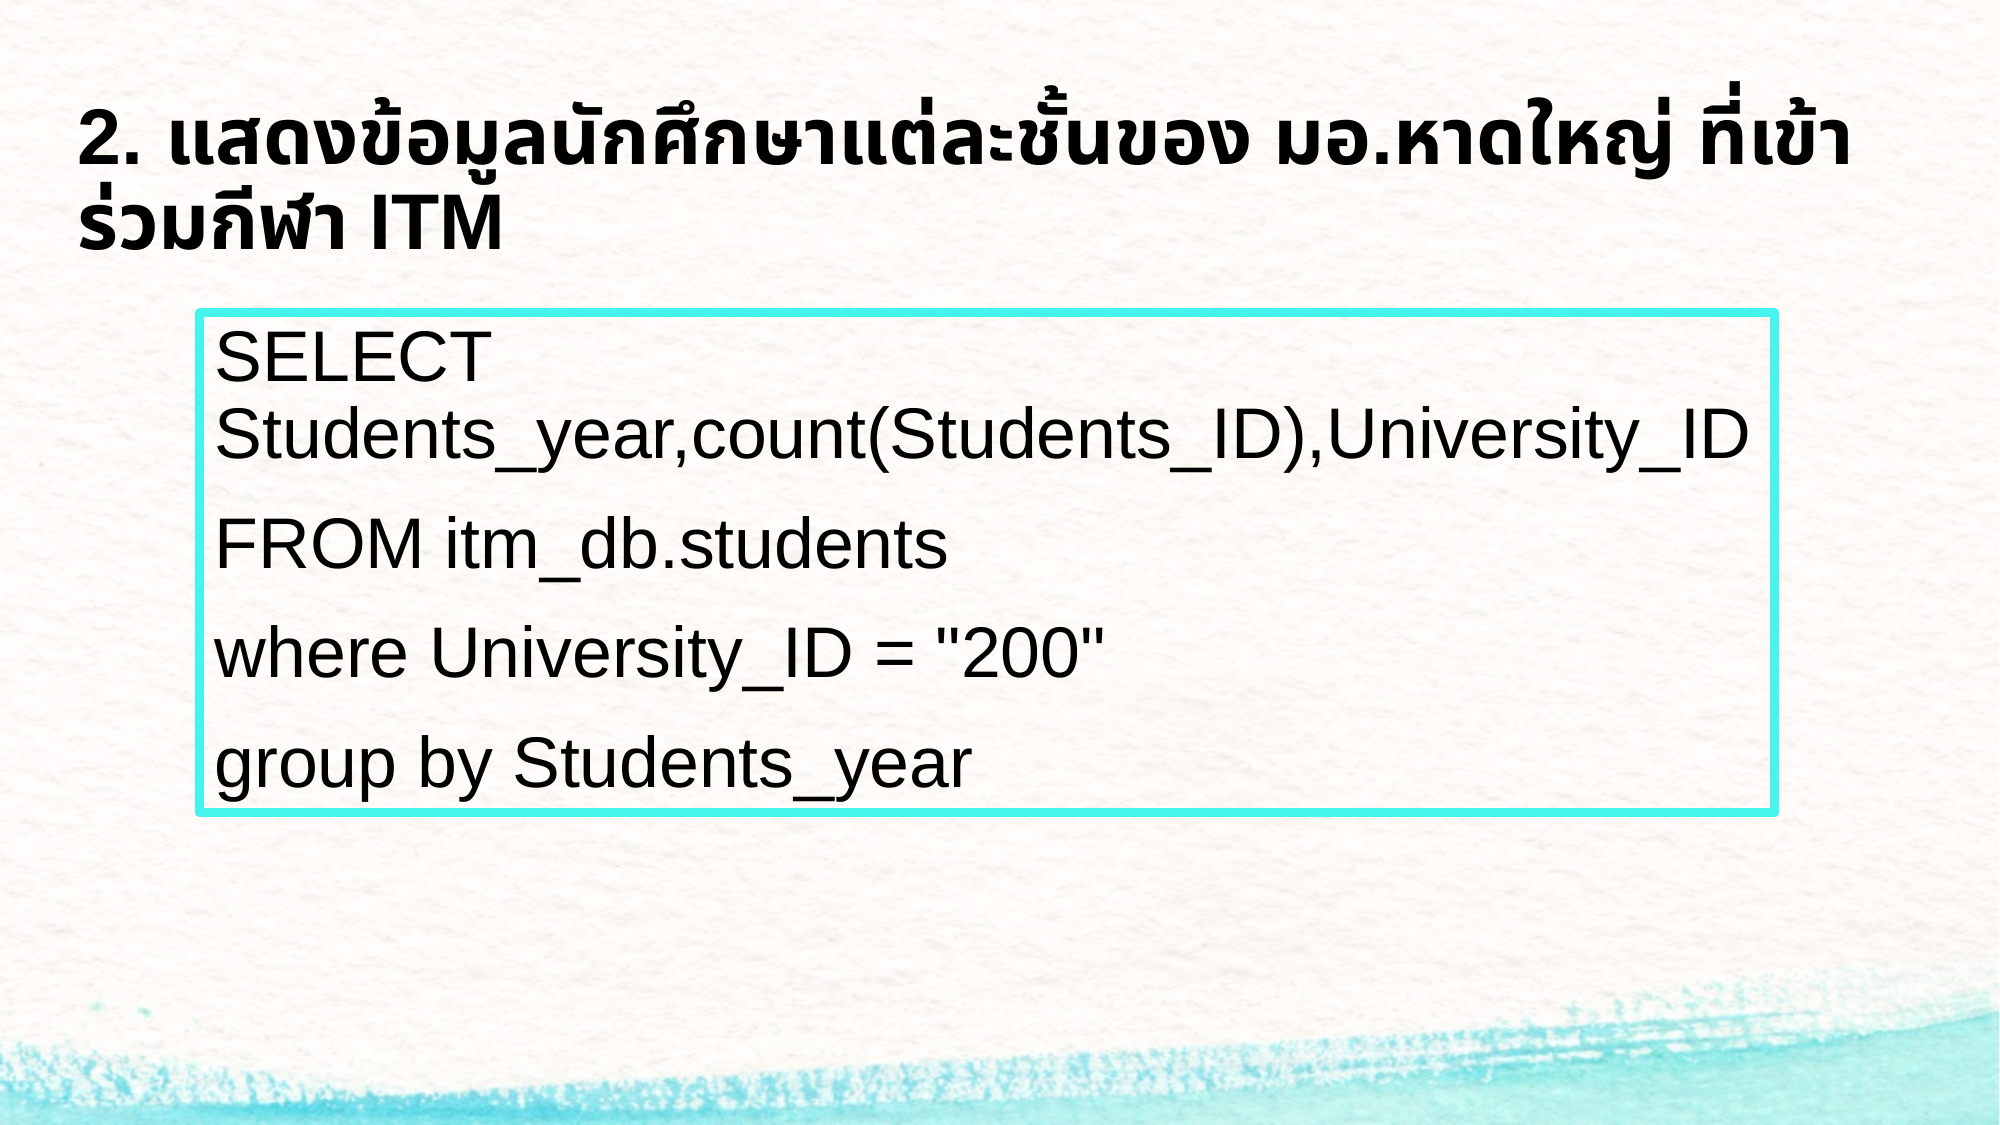

# 2. แสดงข้อมูลนักศึกษาแต่ละชั้นของ มอ.หาดใหญ่ ที่เข้าร่วมกีฬา ITM
SELECT Students_year,count(Students_ID),University_ID
FROM itm_db.students
where University_ID = "200"
group by Students_year